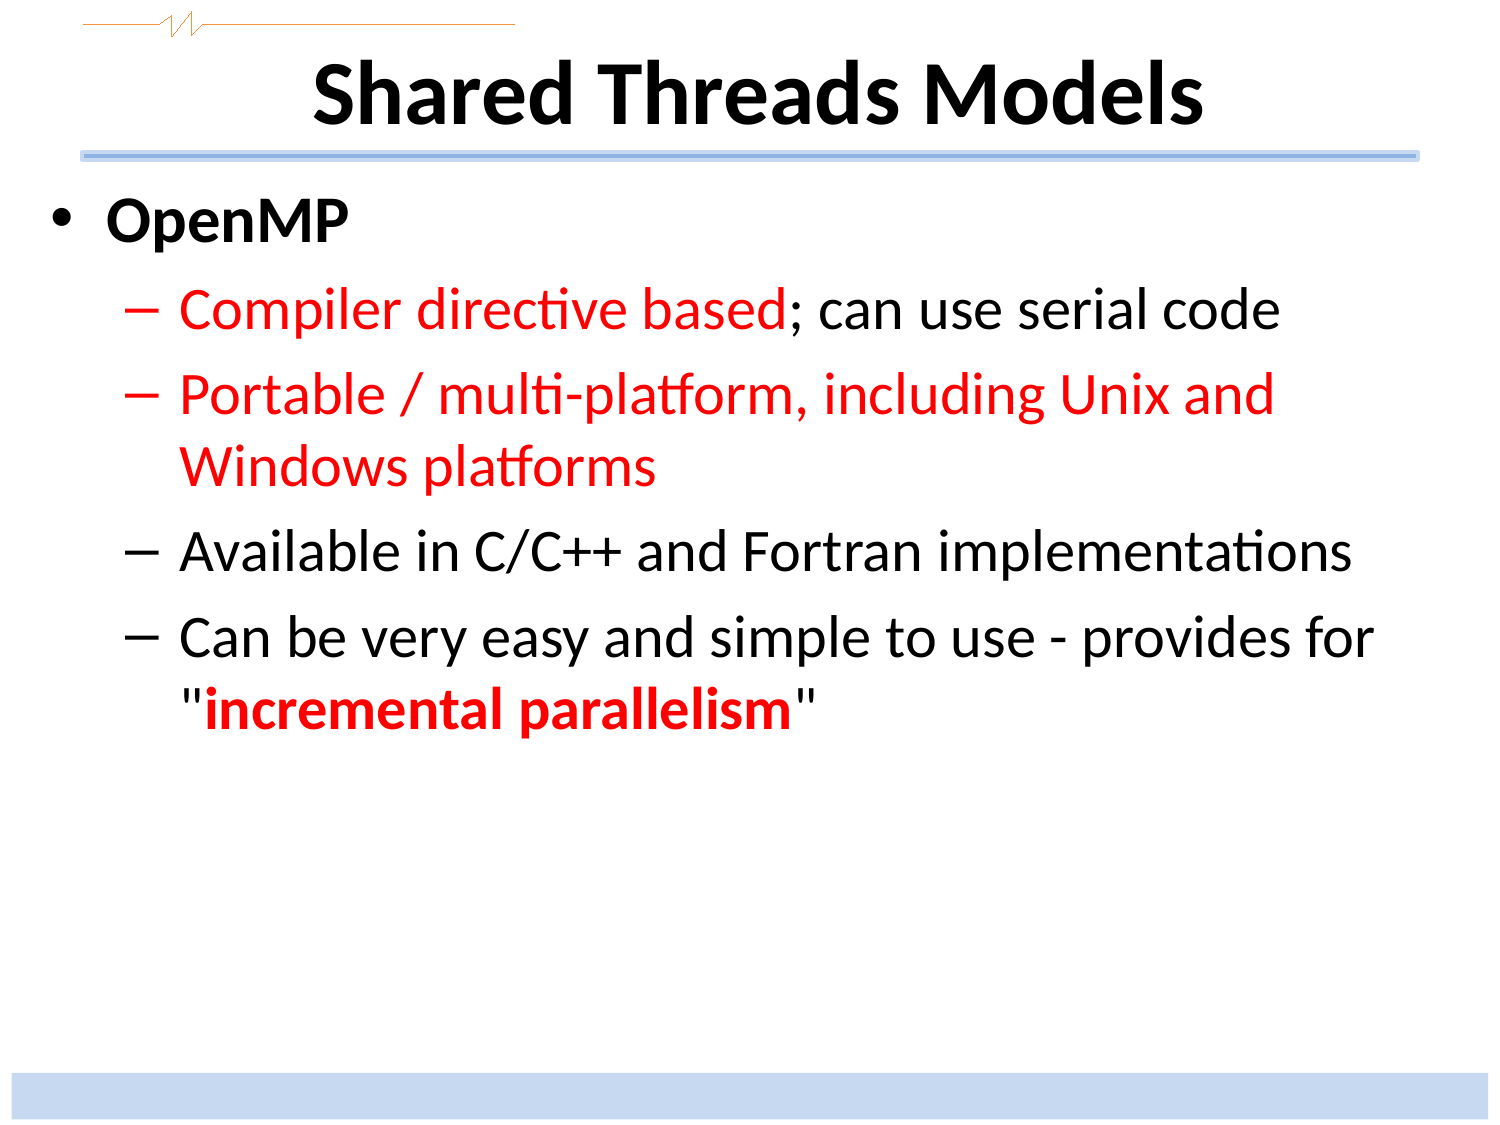

# Shared Threads Models
OpenMP
Compiler directive based; can use serial code
Portable / multi-platform, including Unix and Windows platforms
Available in C/C++ and Fortran implementations
Can be very easy and simple to use - provides for "incremental parallelism"